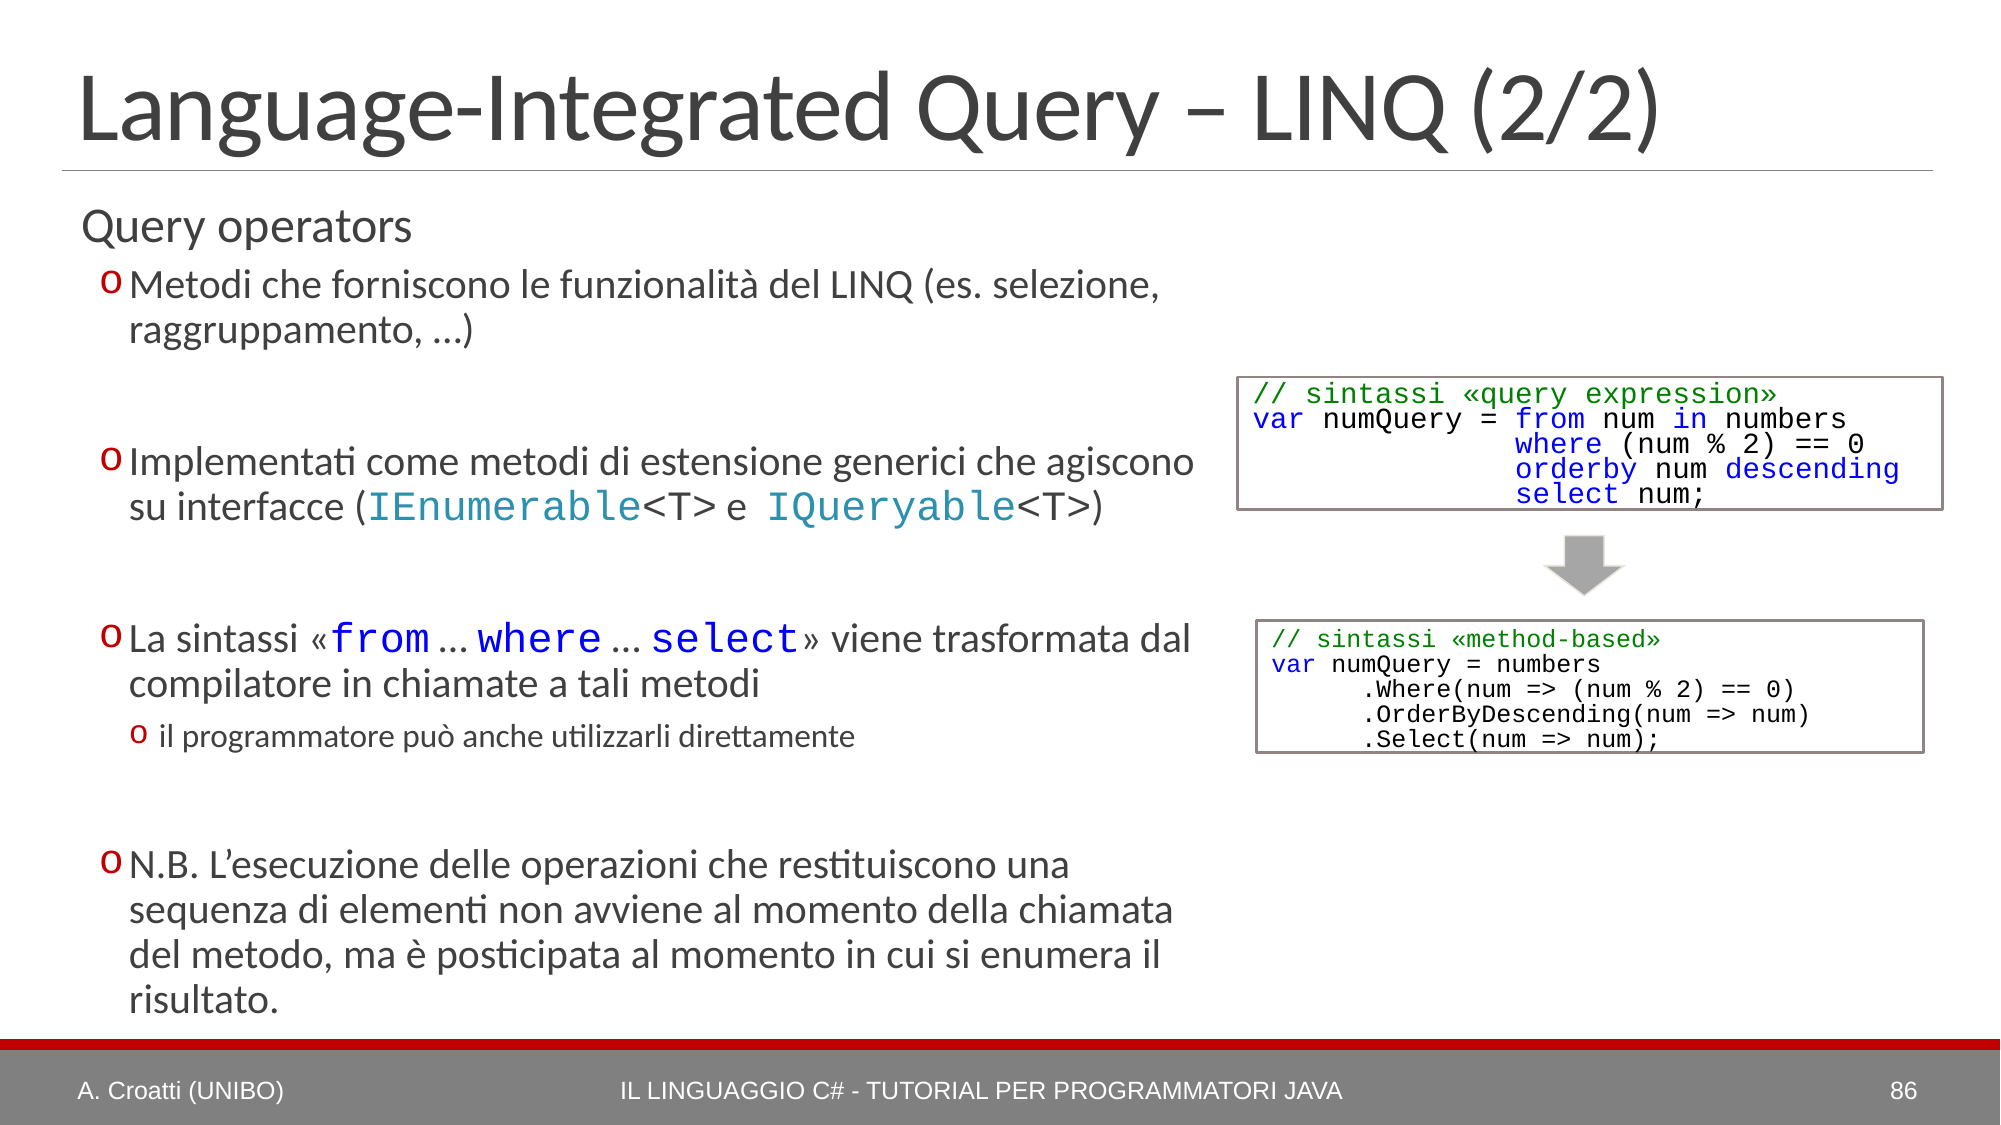

# Language-Integrated Query – LINQ (2/2)
Query operators
Metodi che forniscono le funzionalità del LINQ (es. selezione, raggruppamento, …)

Implementati come metodi di estensione generici che agiscono su interfacce (IEnumerable<T> e  IQueryable<T>)

La sintassi «from … where … select» viene trasformata dal compilatore in chiamate a tali metodi
il programmatore può anche utilizzarli direttamente

N.B. L’esecuzione delle operazioni che restituiscono una sequenza di elementi non avviene al momento della chiamata del metodo, ma è posticipata al momento in cui si enumera il risultato.
// sintassi «query expression»
var numQuery = from num in numbers
               where (num % 2) == 0
               orderby num descending
               select num;

// sintassi «method-based»
var numQuery = numbers
      .Where(num => (num % 2) == 0)
      .OrderByDescending(num => num)
      .Select(num => num);
A. Croatti (UNIBO)
Il Linguaggio C# - Tutorial per Programmatori Java
86